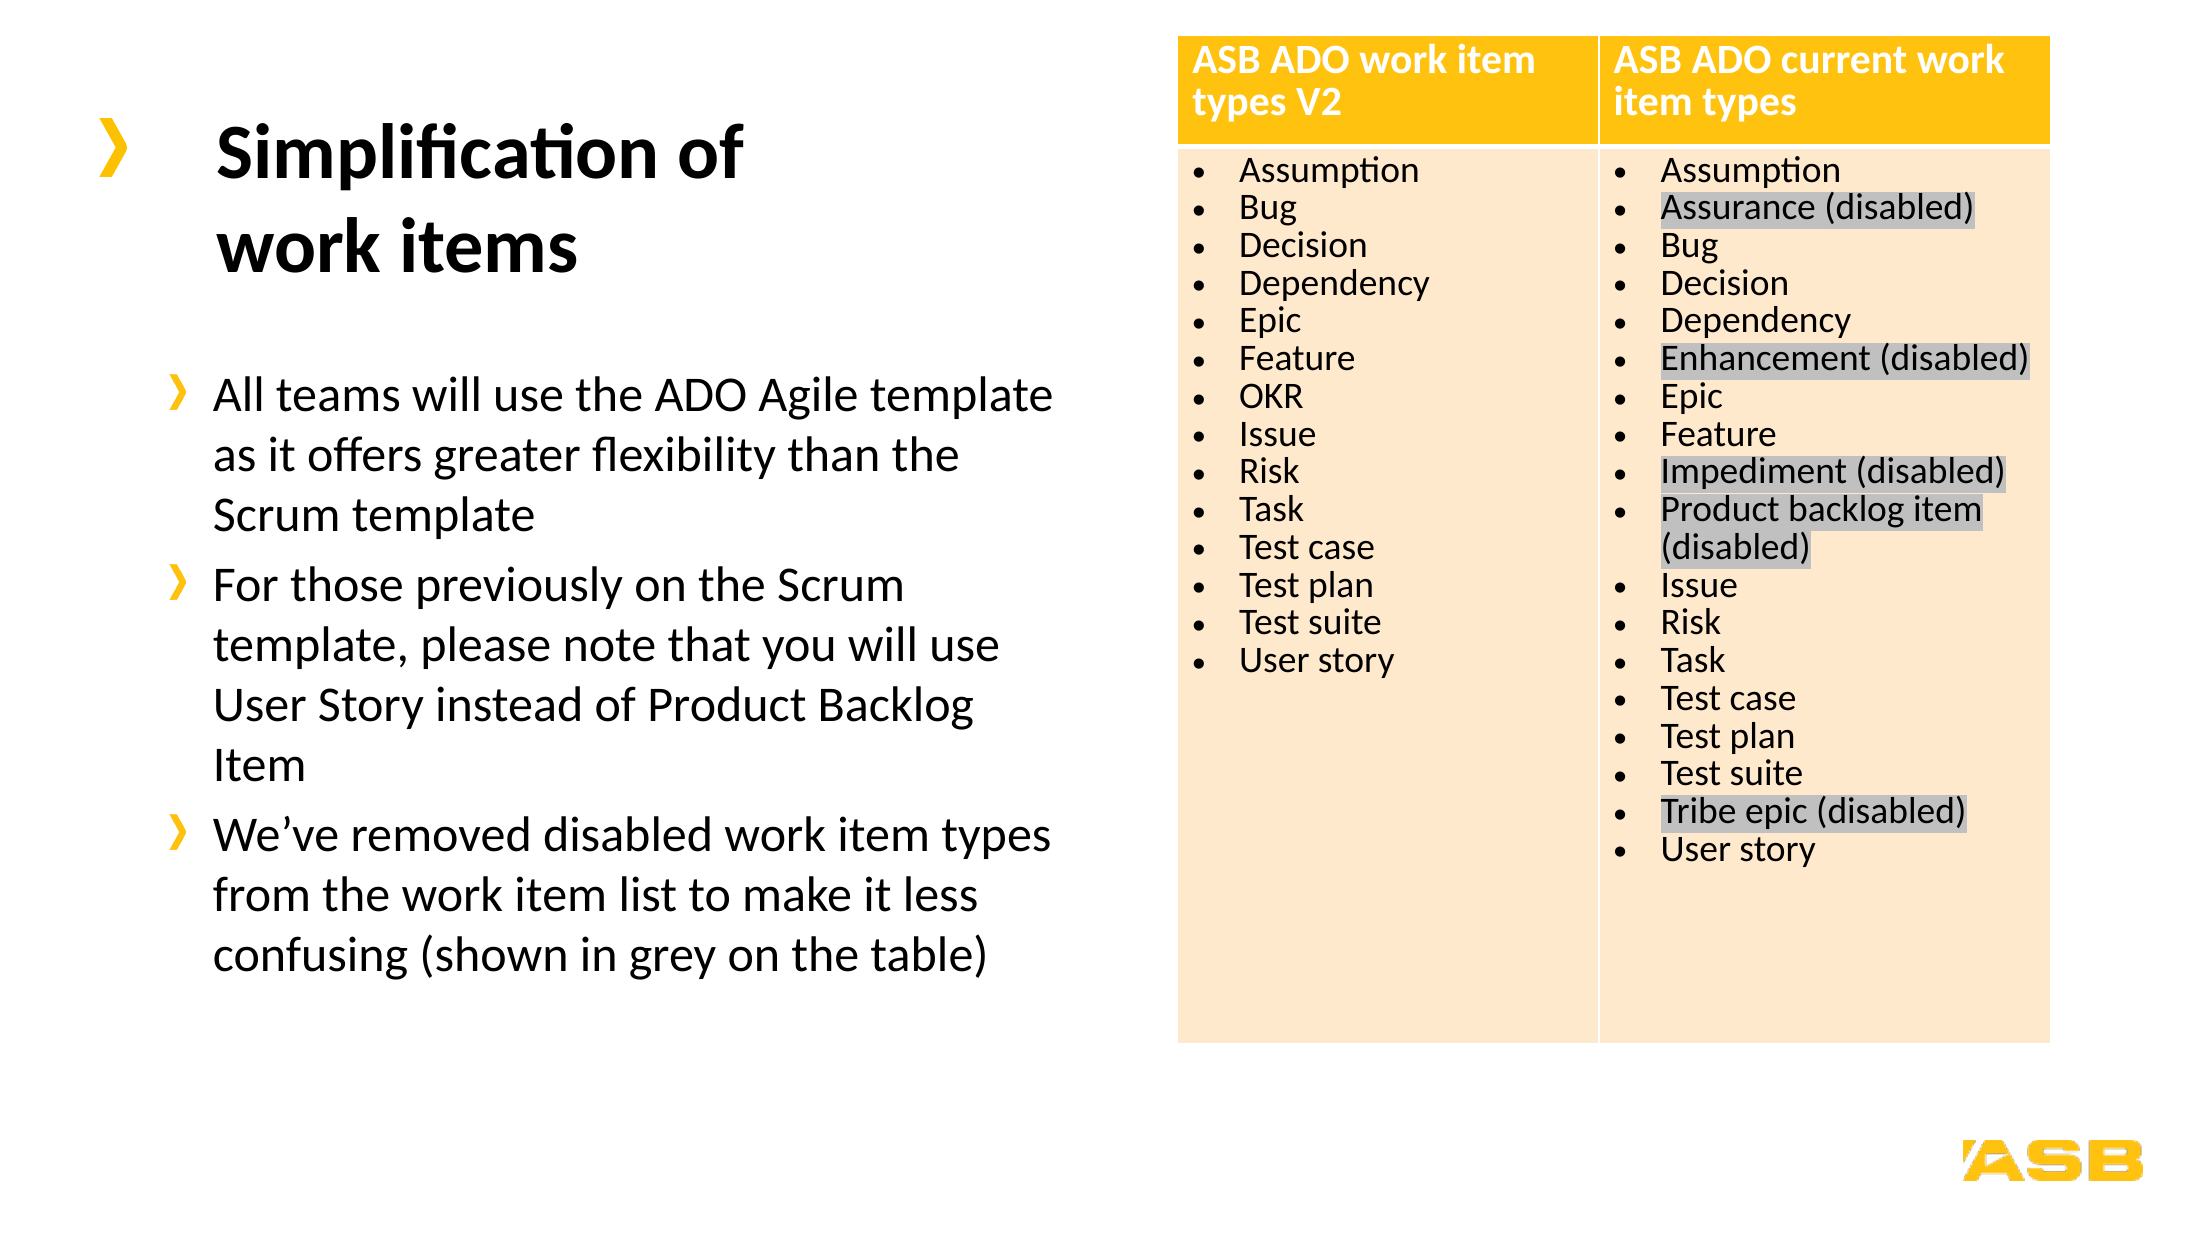

| ASB ADO work item types V2 | ASB ADO current work item types |
| --- | --- |
| Assumption Bug Decision Dependency Epic Feature OKR Issue Risk Task Test case Test plan Test suite User story | Assumption Assurance (disabled) Bug Decision Dependency Enhancement (disabled) Epic Feature Impediment (disabled) Product backlog item (disabled) Issue Risk Task Test case Test plan Test suite Tribe epic (disabled) User story |
# Simplification of work items
All teams will use the ADO Agile template as it offers greater flexibility than the Scrum template
For those previously on the Scrum template, please note that you will use User Story instead of Product Backlog Item
We’ve removed disabled work item types from the work item list to make it less confusing (shown in grey on the table)